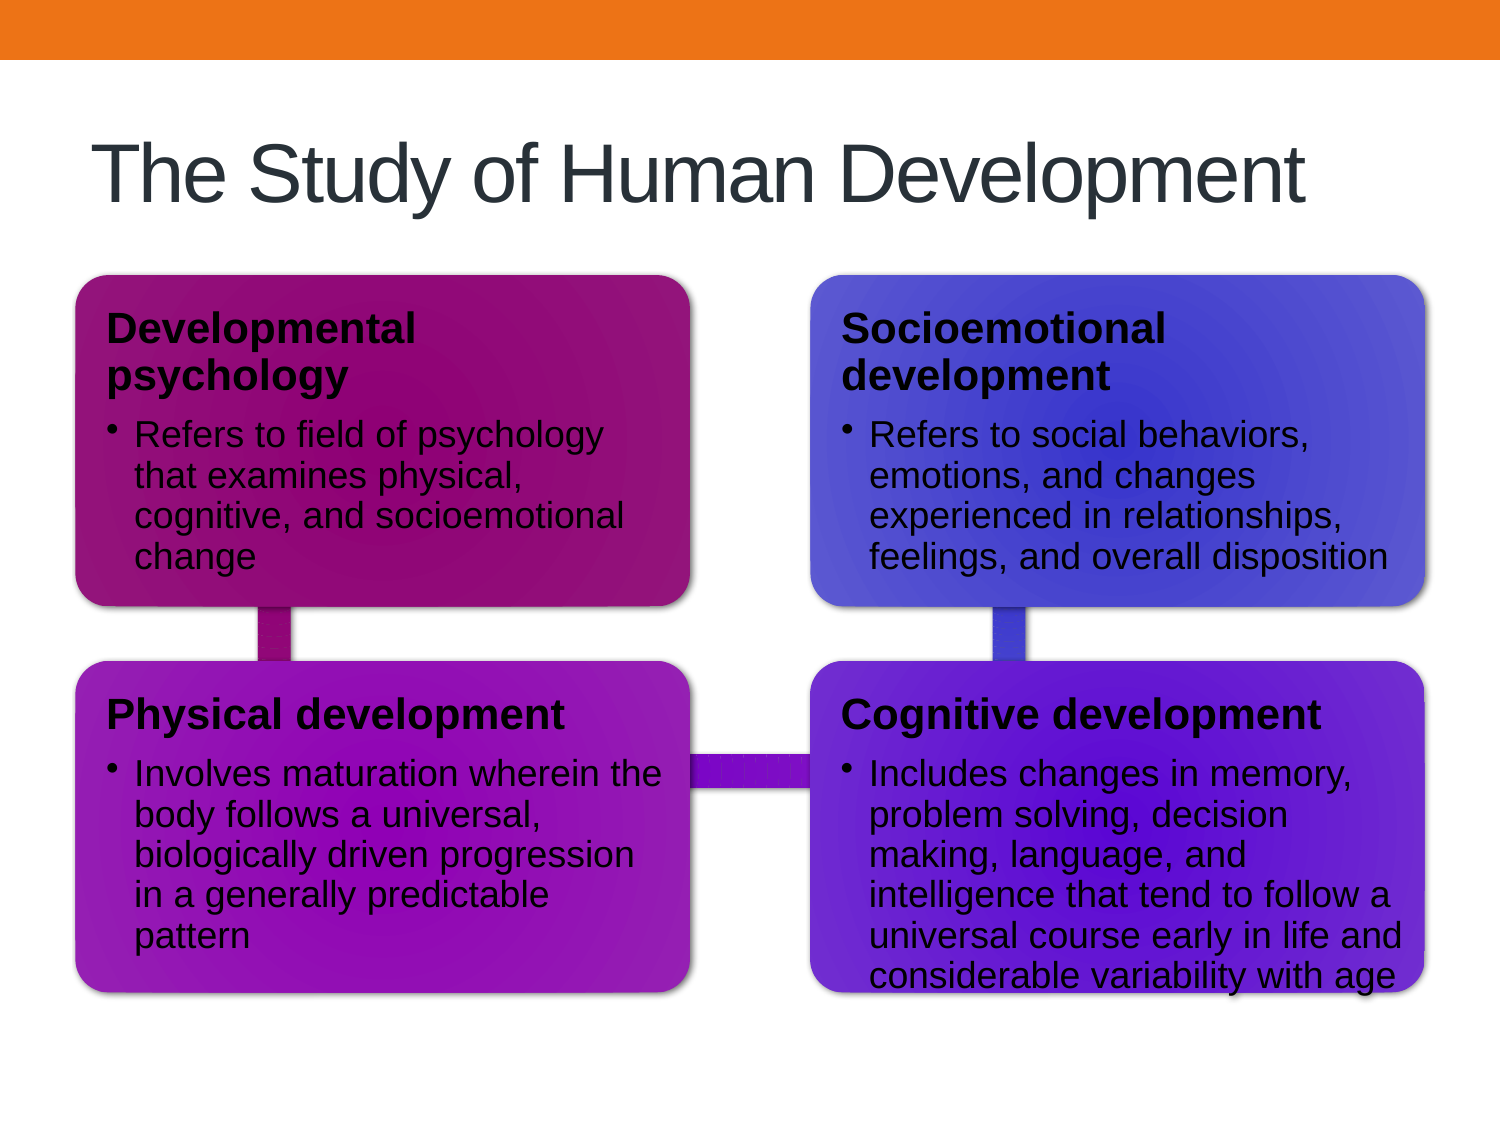

# The Study of Human Development
Developmental psychology
Refers to field of psychology that examines physical, cognitive, and socioemotional change
Physical development
Involves maturation wherein the body follows a universal, biologically driven progression in a generally predictable pattern
Cognitive development
Includes changes in memory, problem solving, decision making, language, and intelligence that tend to follow a universal course early in life and considerable variability with age
Socioemotional development
Refers to social behaviors, emotions, and changes experienced in relationships, feelings, and overall disposition